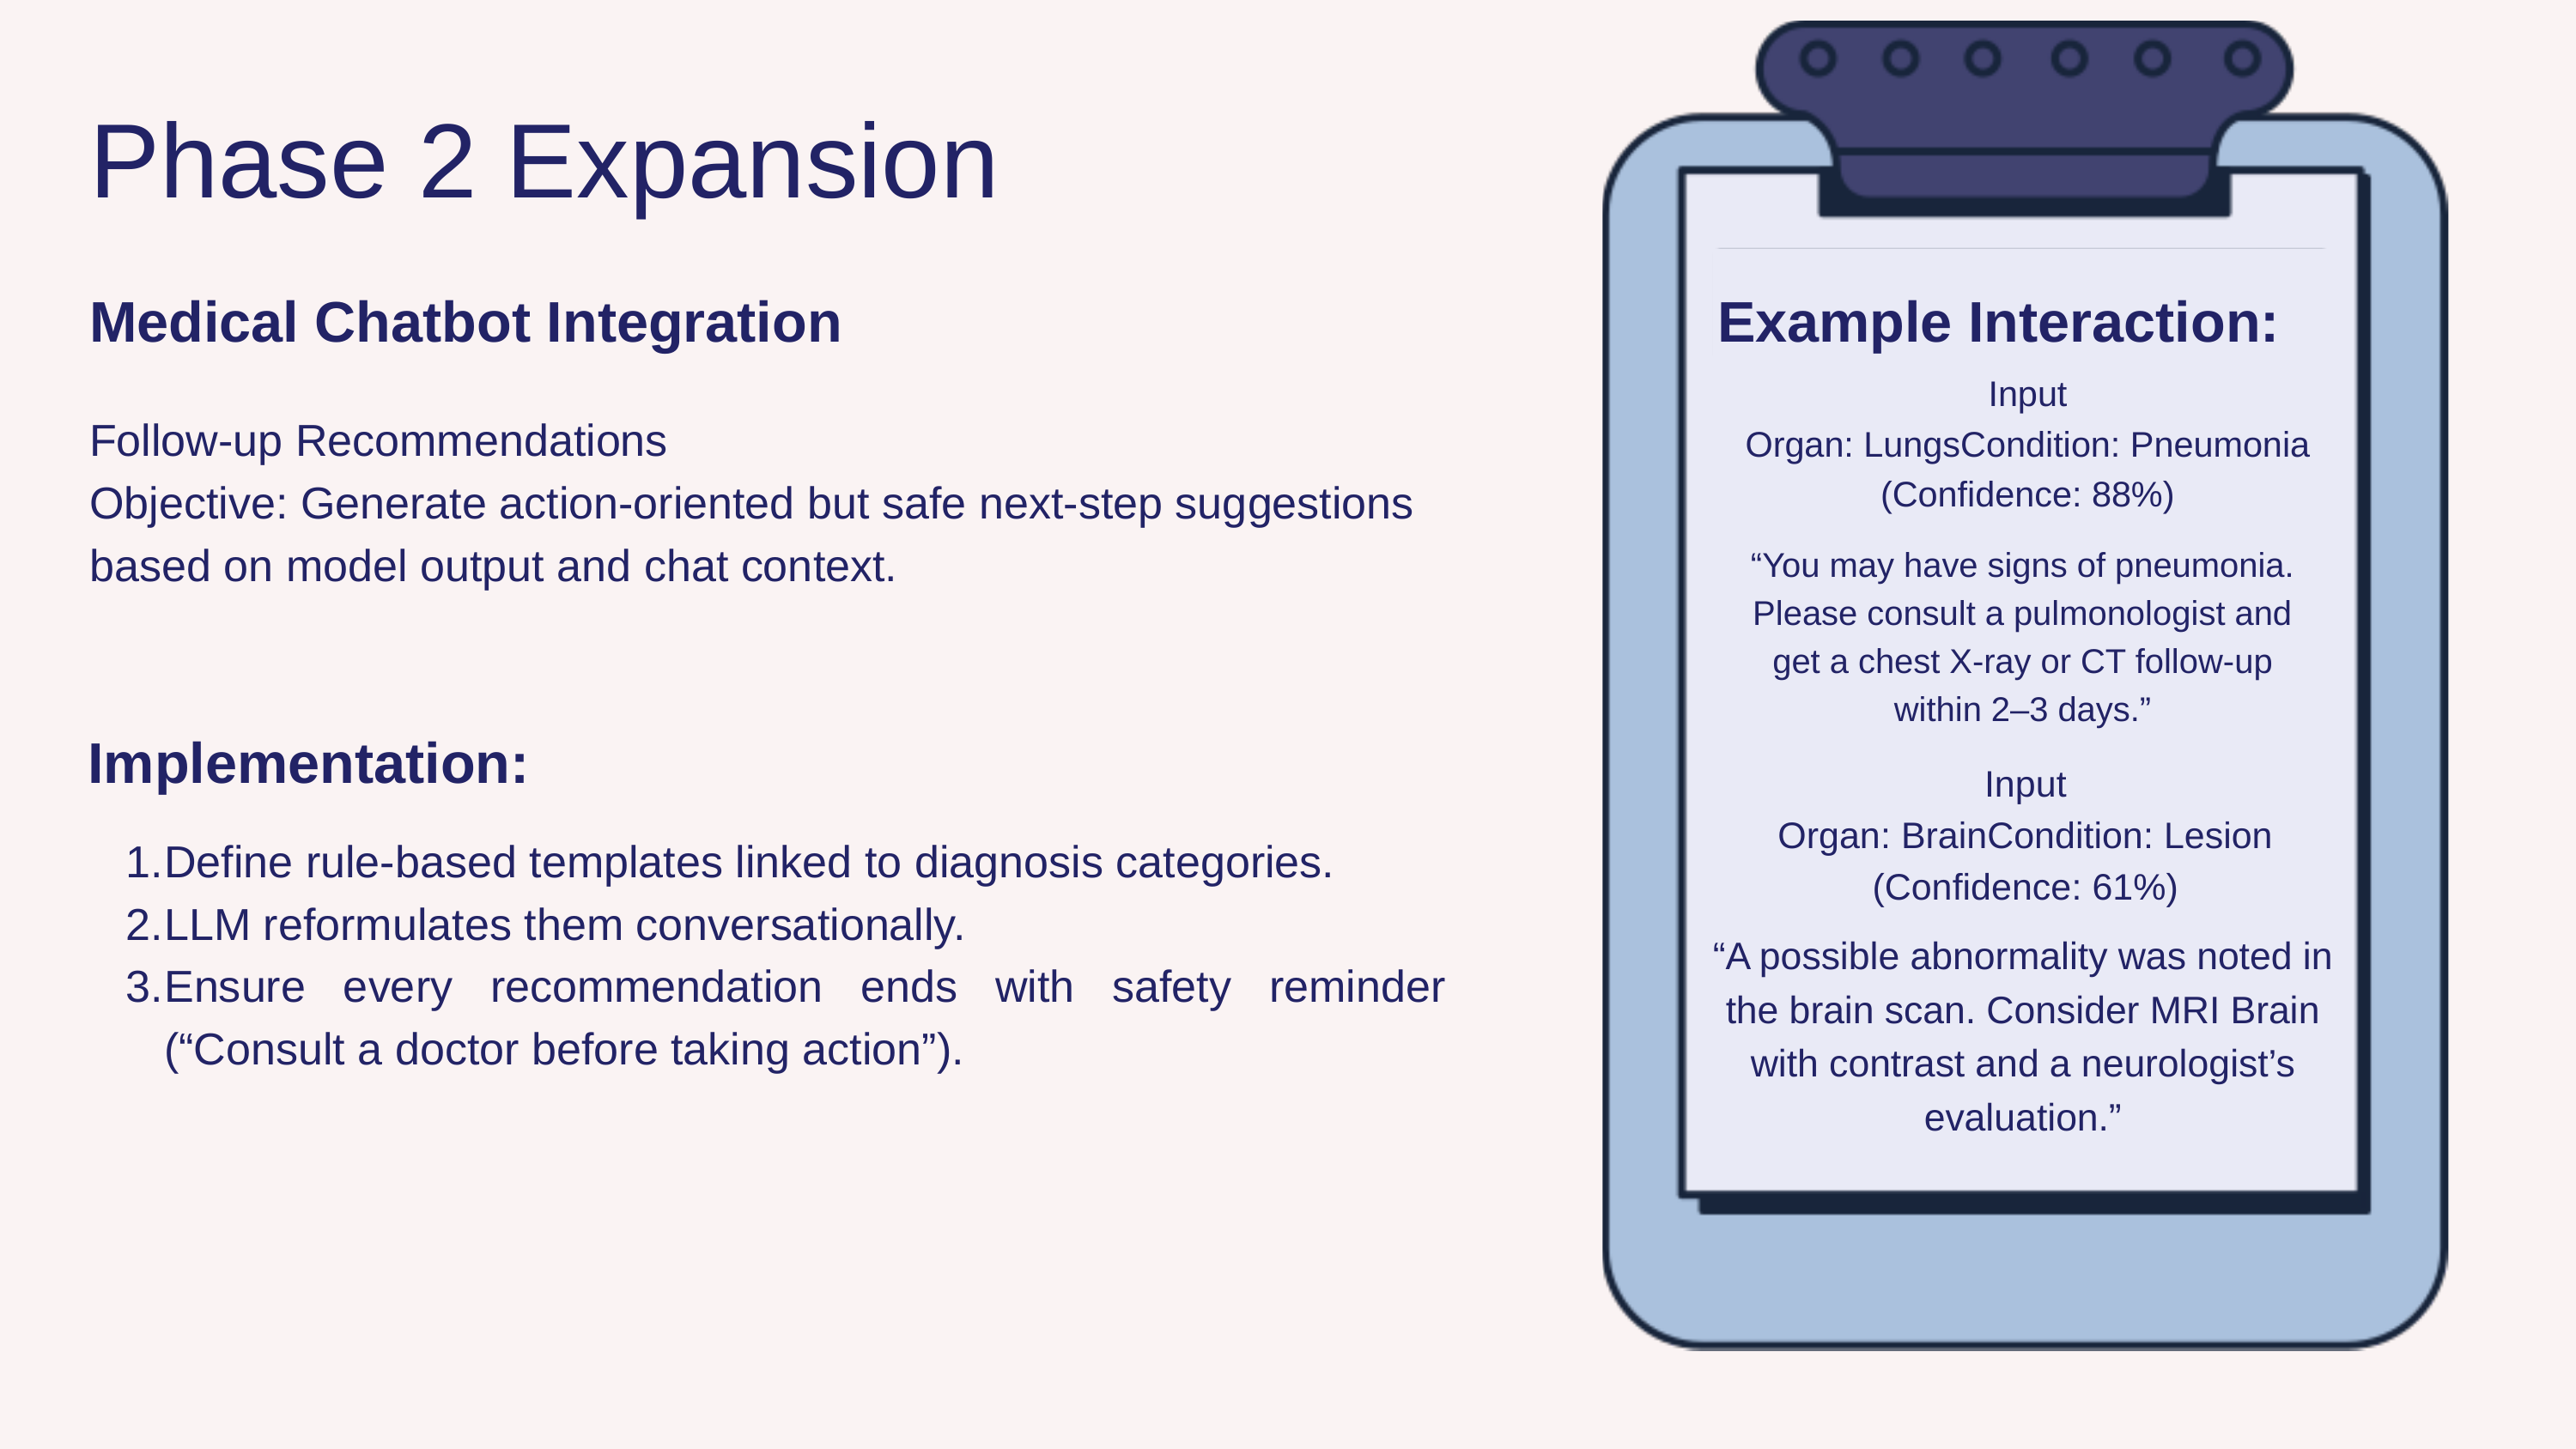

Phase 2 Expansion

Medical Chatbot Integration
Example Interaction:
Input
Organ: LungsCondition: Pneumonia (Confidence: 88%)

Follow-up Recommendations
Objective: Generate action-oriented but safe next-step suggestions based on model output and chat context.
“You may have signs of pneumonia. Please consult a pulmonologist and get a chest X-ray or CT follow-up within 2–3 days.”
Implementation:
Input
Organ: BrainCondition: Lesion (Confidence: 61%)
Define rule-based templates linked to diagnosis categories.
LLM reformulates them conversationally.
Ensure every recommendation ends with safety reminder (“Consult a doctor before taking action”).

“A possible abnormality was noted in the brain scan. Consider MRI Brain with contrast and a neurologist’s evaluation.”